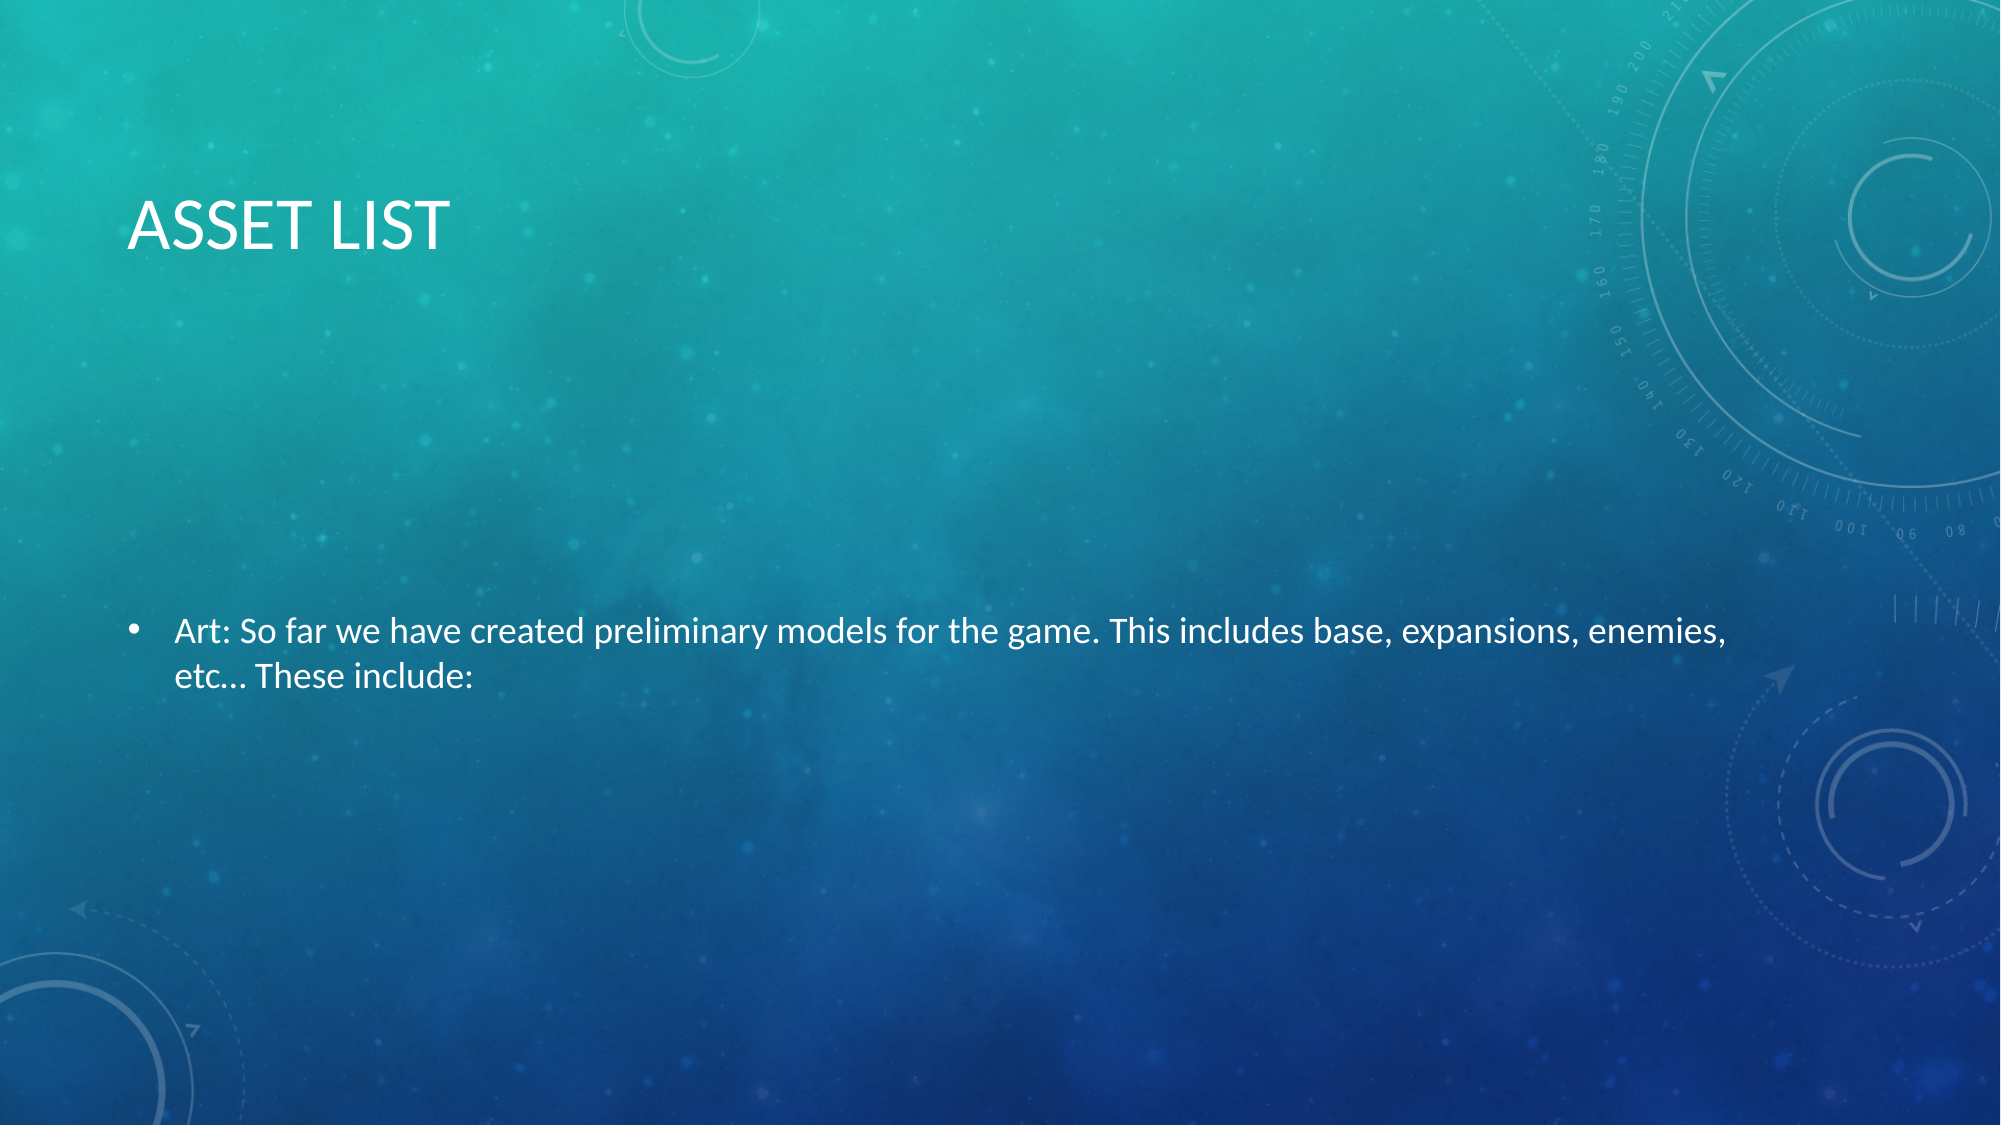

# Asset list
Art: So far we have created preliminary models for the game. This includes base, expansions, enemies, etc… These include: